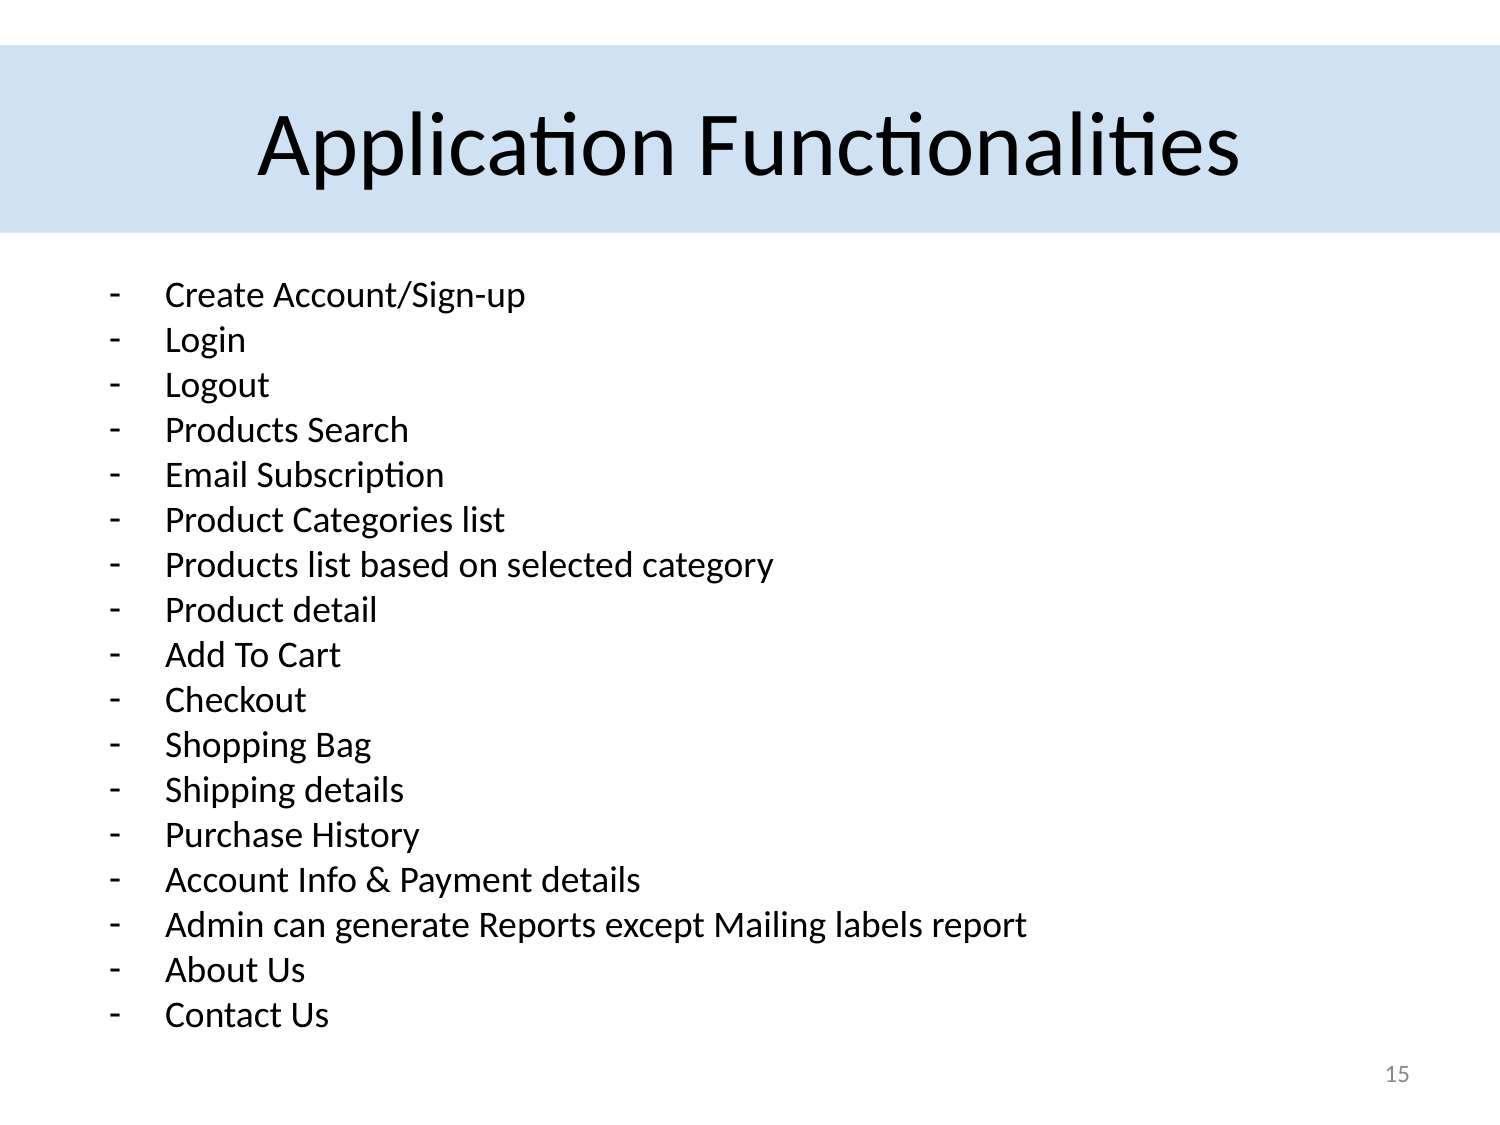

# Application Functionalities
Create Account/Sign-up
Login
Logout
Products Search
Email Subscription
Product Categories list
Products list based on selected category
Product detail
Add To Cart
Checkout
Shopping Bag
Shipping details
Purchase History
Account Info & Payment details
Admin can generate Reports except Mailing labels report
About Us
Contact Us
15